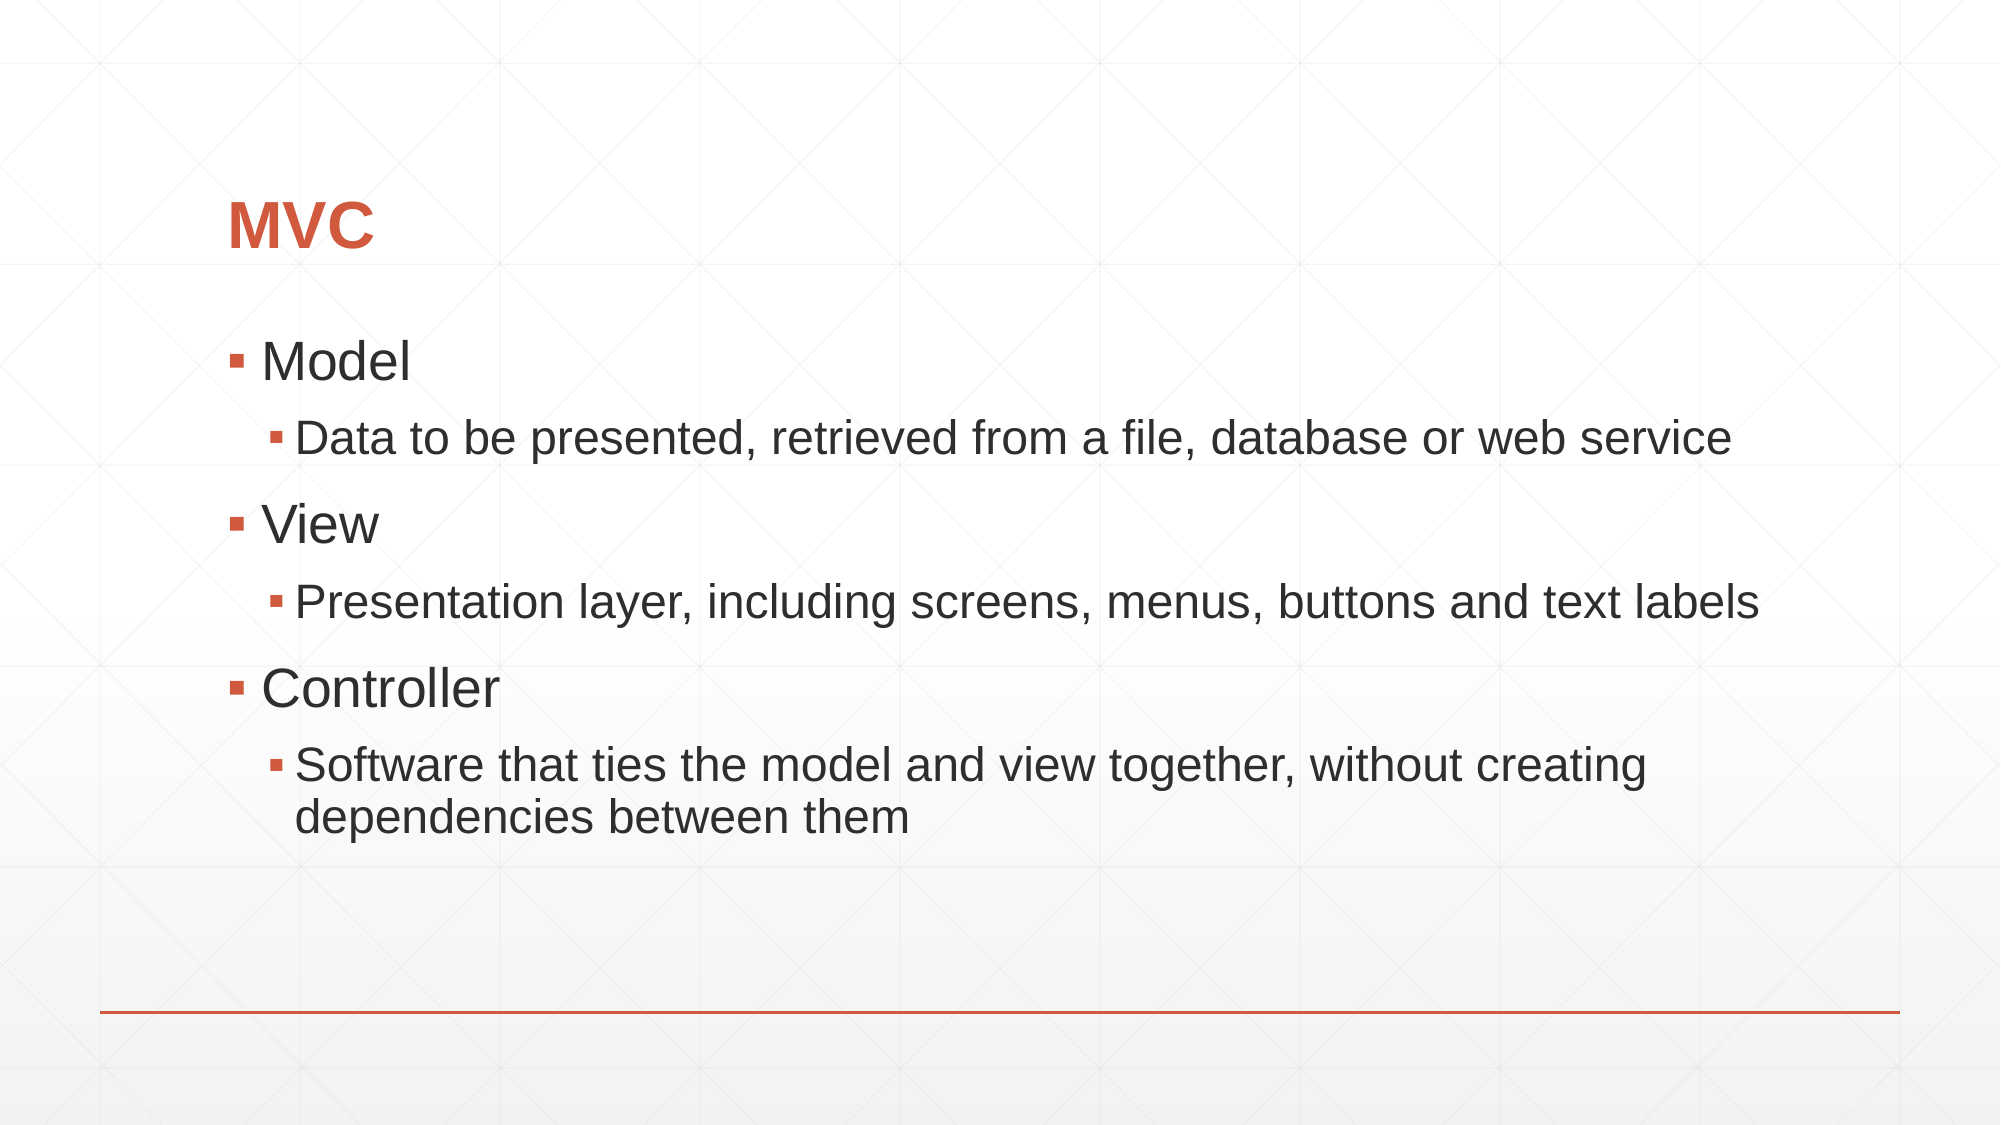

# MVC
Model
Data to be presented, retrieved from a file, database or web service
View
Presentation layer, including screens, menus, buttons and text labels
Controller
Software that ties the model and view together, without creating dependencies between them